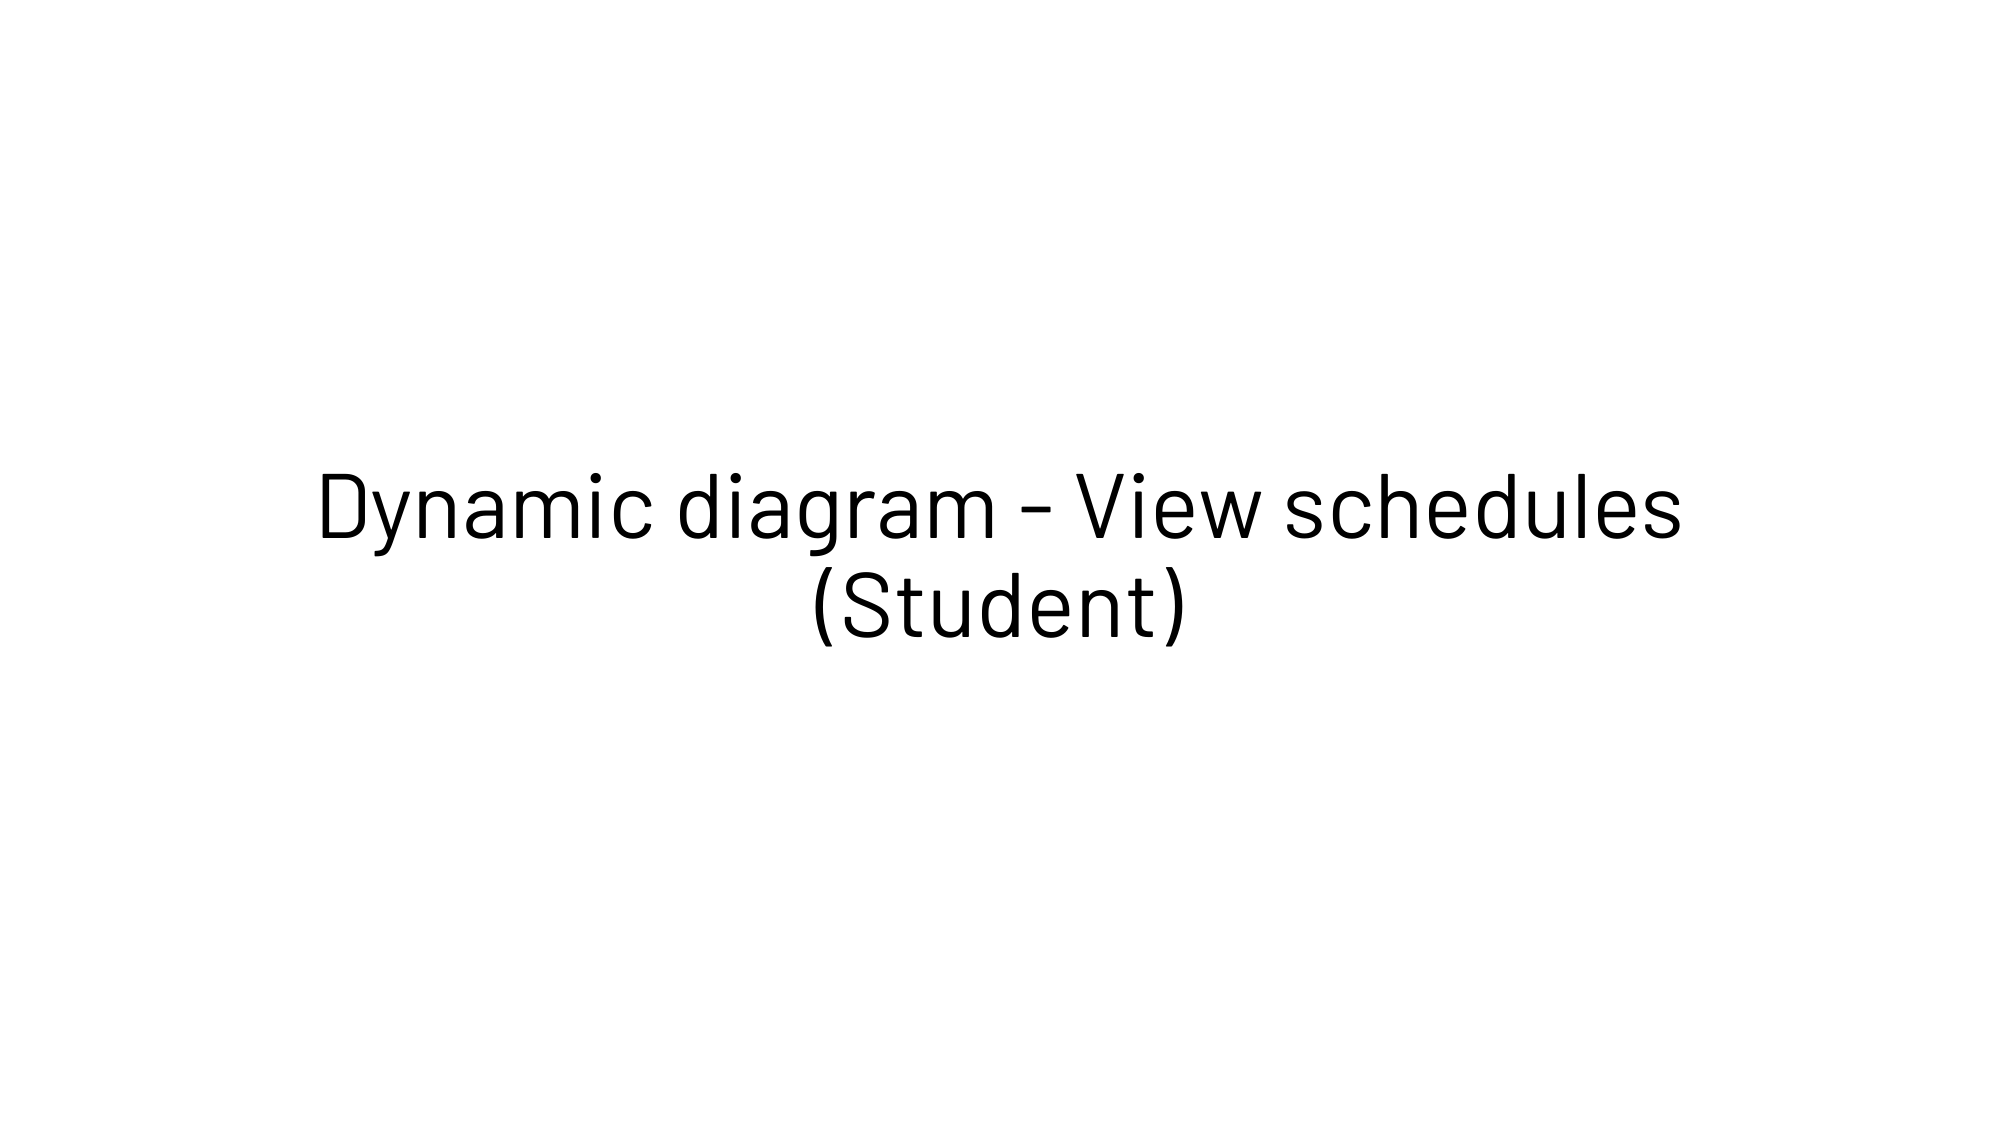

# Dynamic diagram - View schedules (Student)